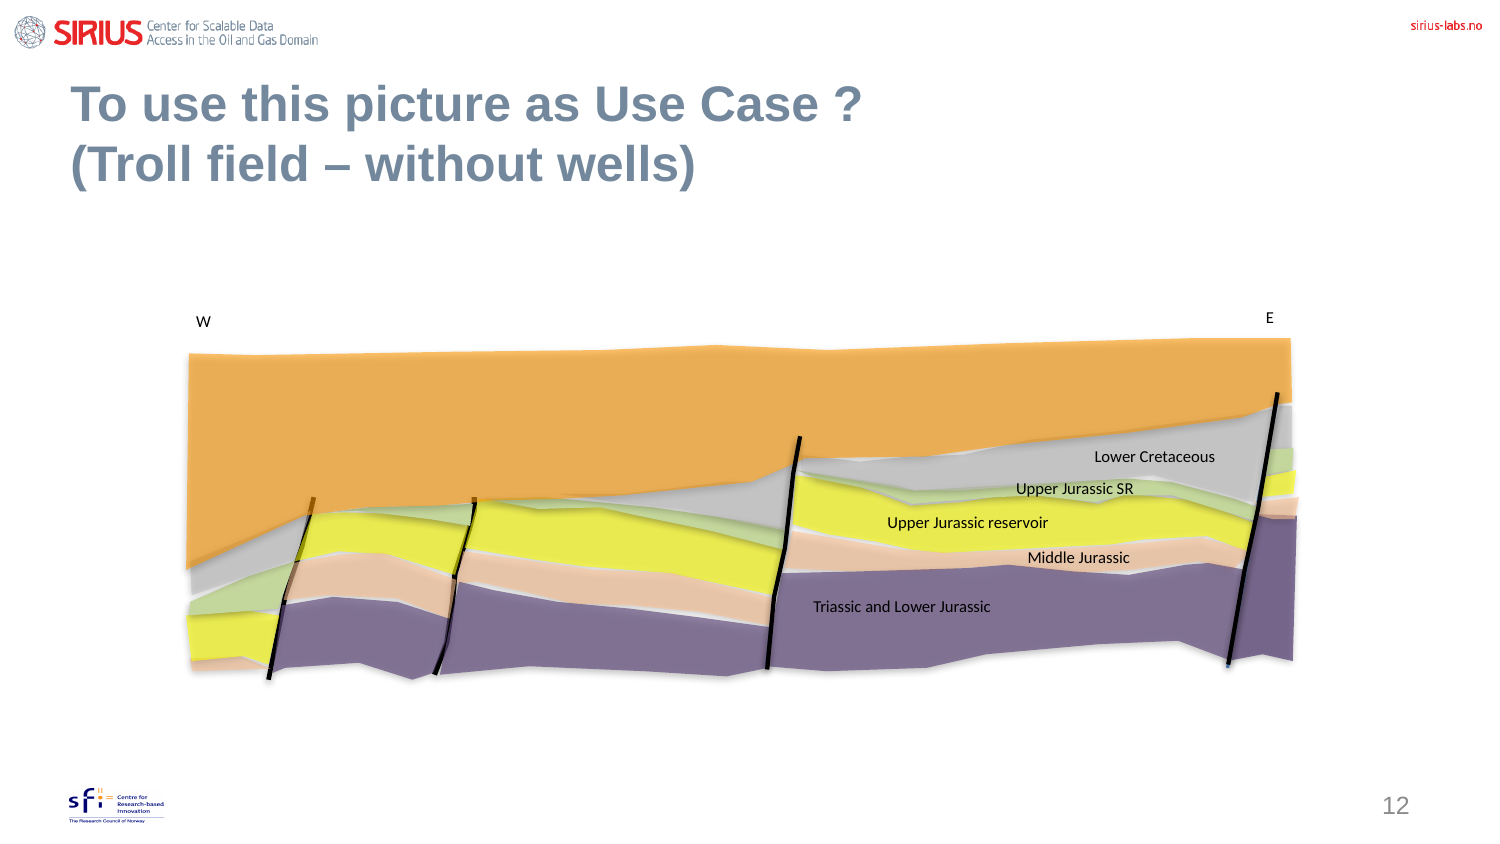

# To use this picture as Use Case ? (Troll field – without wells)
E
W

Lower Cretaceous
Upper Jurassic SR
Upper Jurassic reservoir
Middle Jurassic
Triassic and Lower Jurassic
12